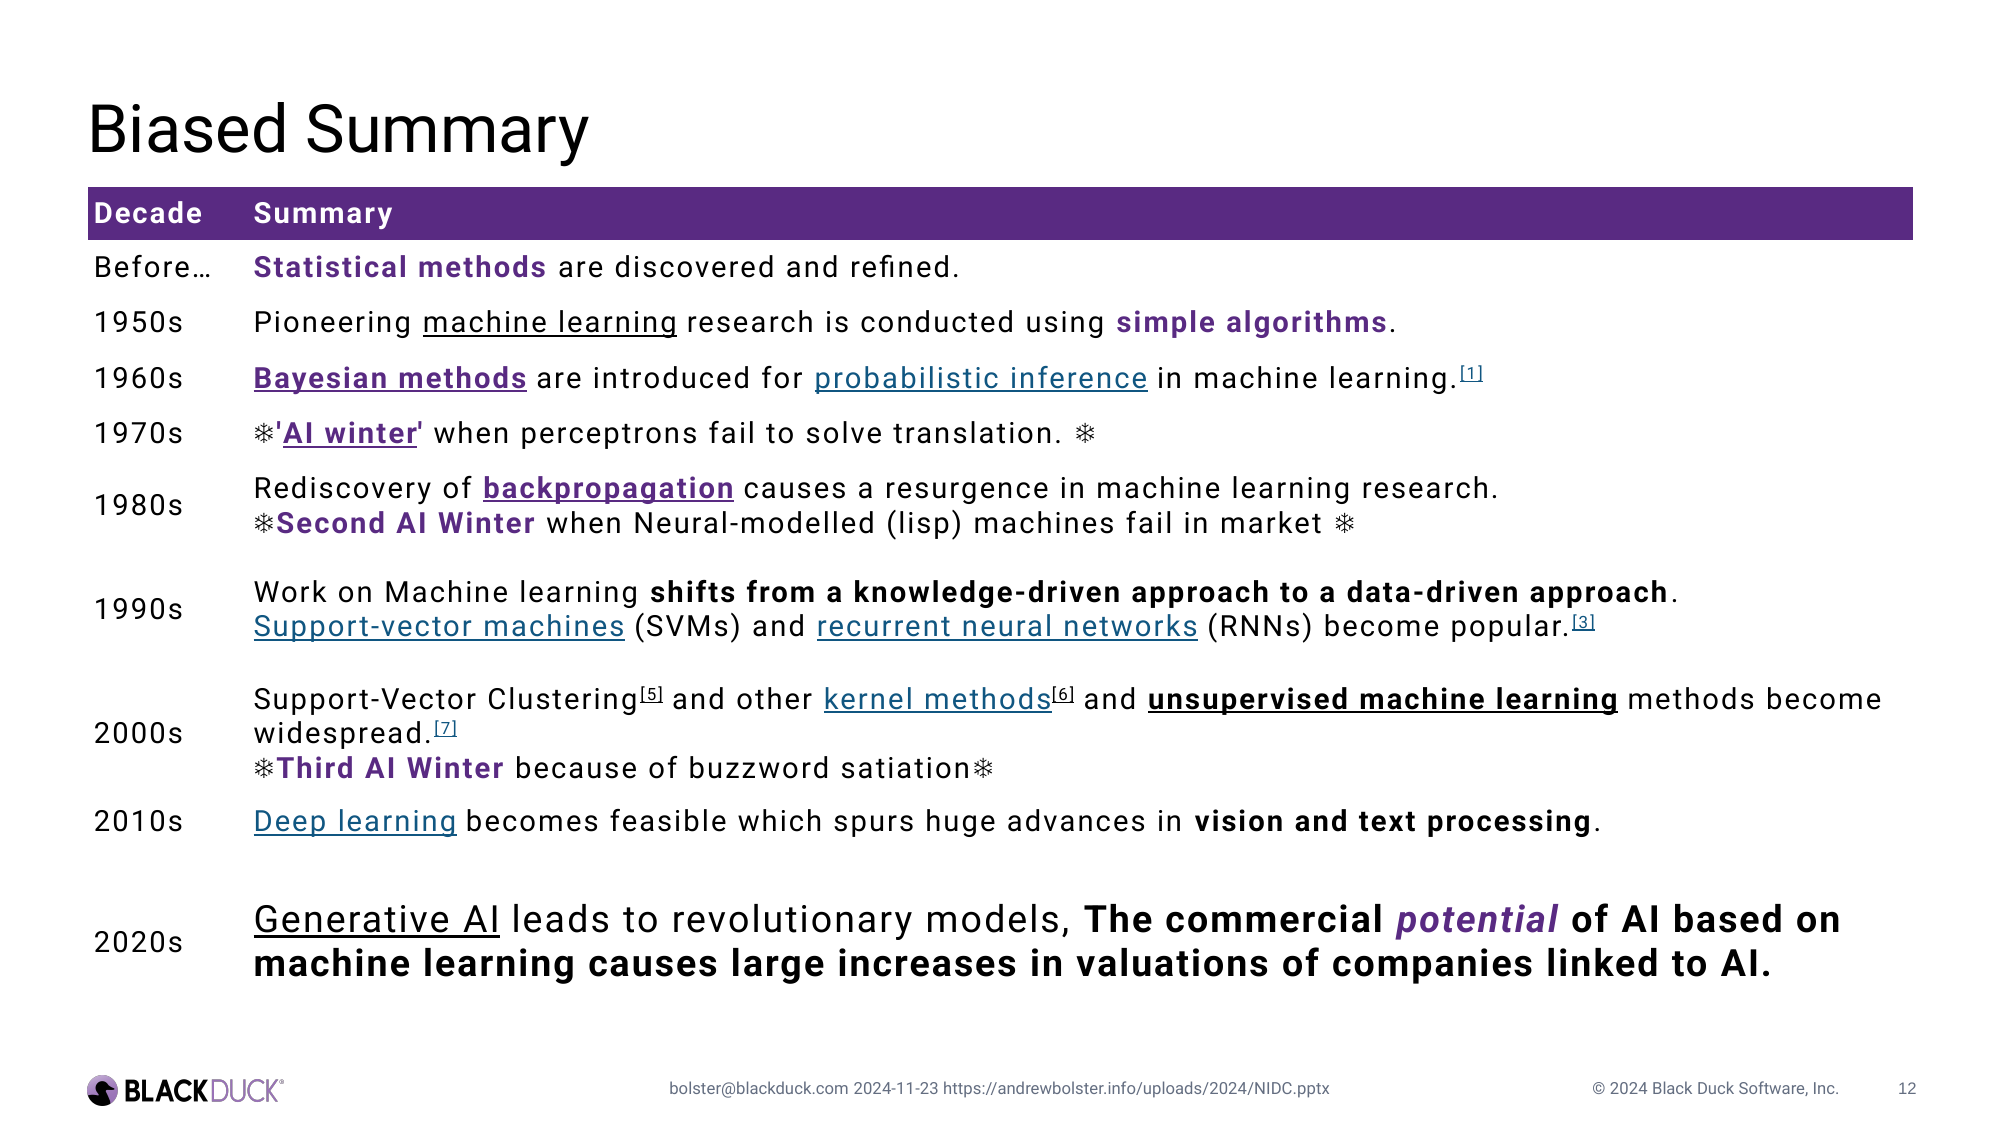

# Biased Summary
| Decade | Summary |
| --- | --- |
| Before… | Statistical methods are discovered and refined. |
| 1950s | Pioneering machine learning research is conducted using simple algorithms. |
| 1960s | Bayesian methods are introduced for probabilistic inference in machine learning.[1] |
| 1970s | ❄️'AI winter' when perceptrons fail to solve translation. ❄️ |
| 1980s | Rediscovery of backpropagation causes a resurgence in machine learning research. ❄️Second AI Winter when Neural-modelled (lisp) machines fail in market ❄️ |
| 1990s | Work on Machine learning shifts from a knowledge-driven approach to a data-driven approach. Support-vector machines (SVMs) and recurrent neural networks (RNNs) become popular.[3] |
| 2000s | Support-Vector Clustering[5] and other kernel methods[6] and unsupervised machine learning methods become widespread.[7] ❄️Third AI Winter because of buzzword satiation❄️ |
| 2010s | Deep learning becomes feasible which spurs huge advances in vision and text processing. |
| 2020s | Generative AI leads to revolutionary models, The commercial potential of AI based on machine learning causes large increases in valuations of companies linked to AI. |